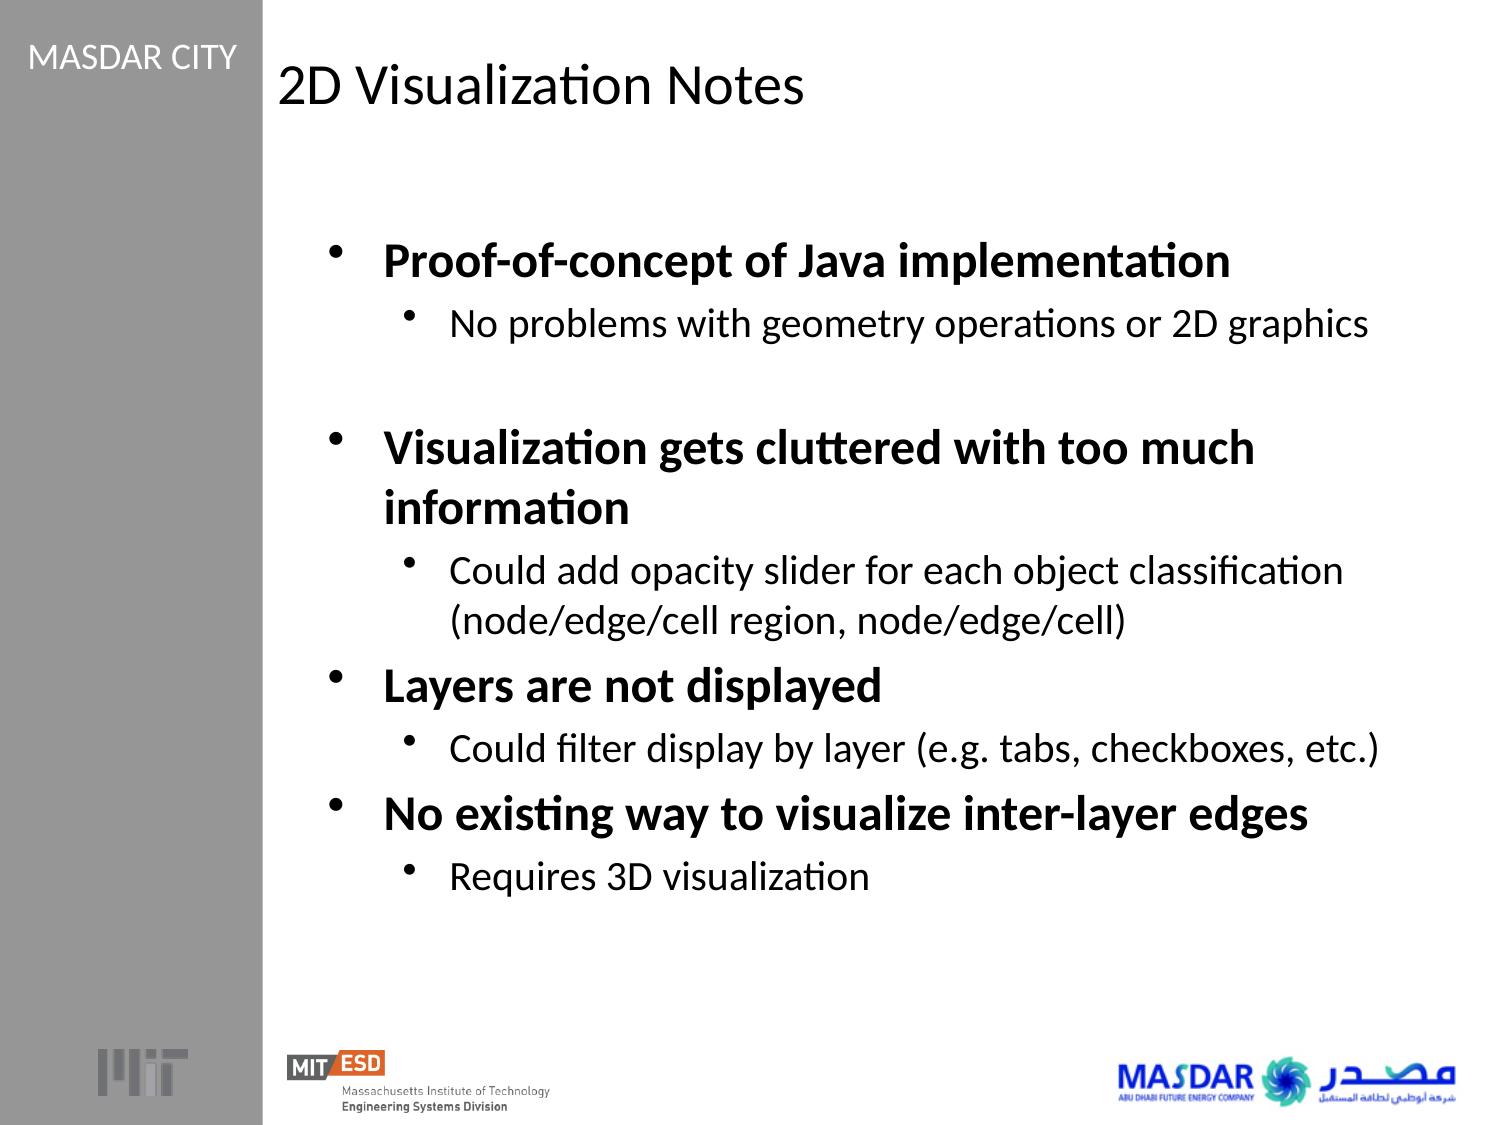

# 2D Visualization Notes
Proof-of-concept of Java implementation
No problems with geometry operations or 2D graphics

Visualization gets cluttered with too much information
Could add opacity slider for each object classification (node/edge/cell region, node/edge/cell)
Layers are not displayed
Could filter display by layer (e.g. tabs, checkboxes, etc.)
No existing way to visualize inter-layer edges
Requires 3D visualization